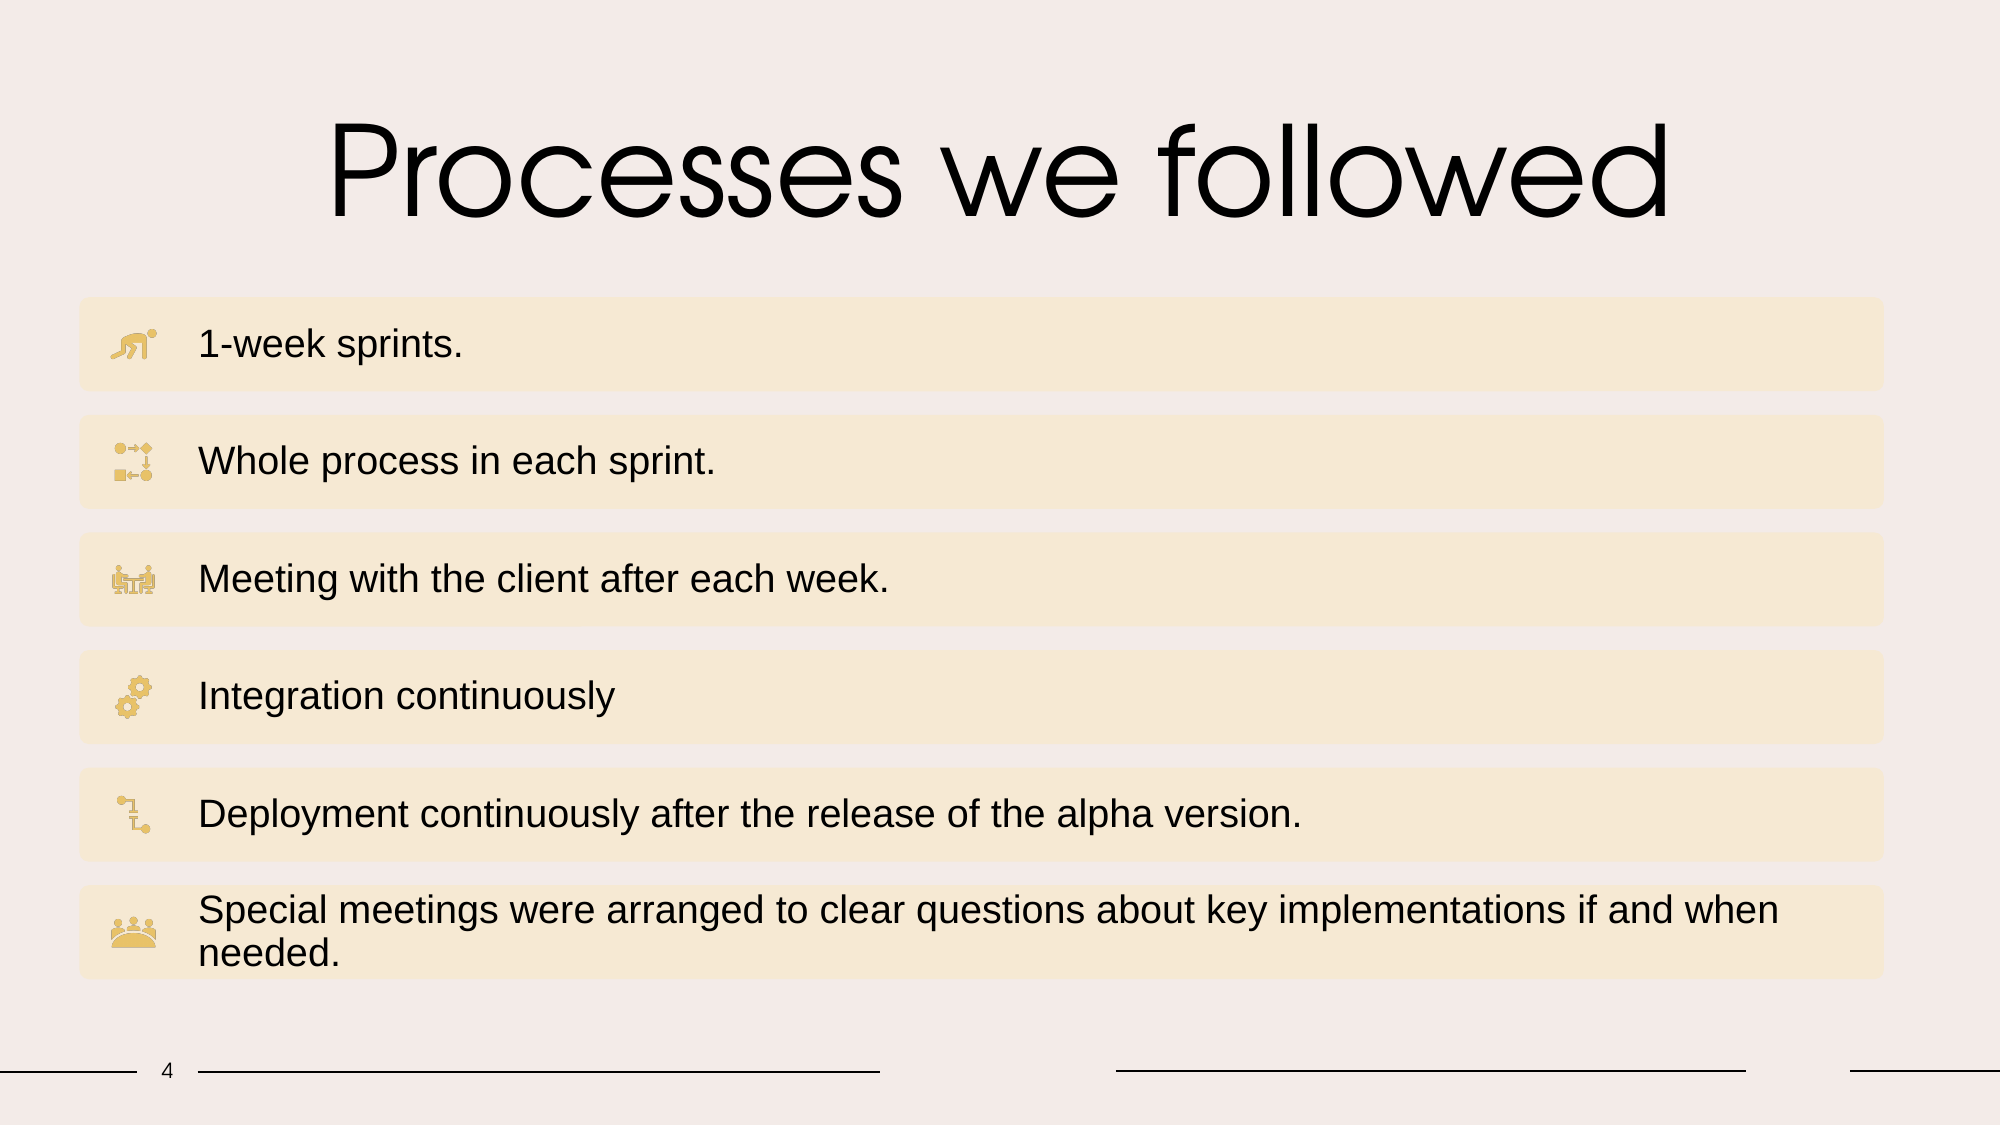

# Processes we followed
1-week sprints.
Whole process in each sprint.
Meeting with the client after each week.
Integration continuously
Deployment continuously after the release of the alpha version.
Special meetings were arranged to clear questions about key implementations if and when needed.
4